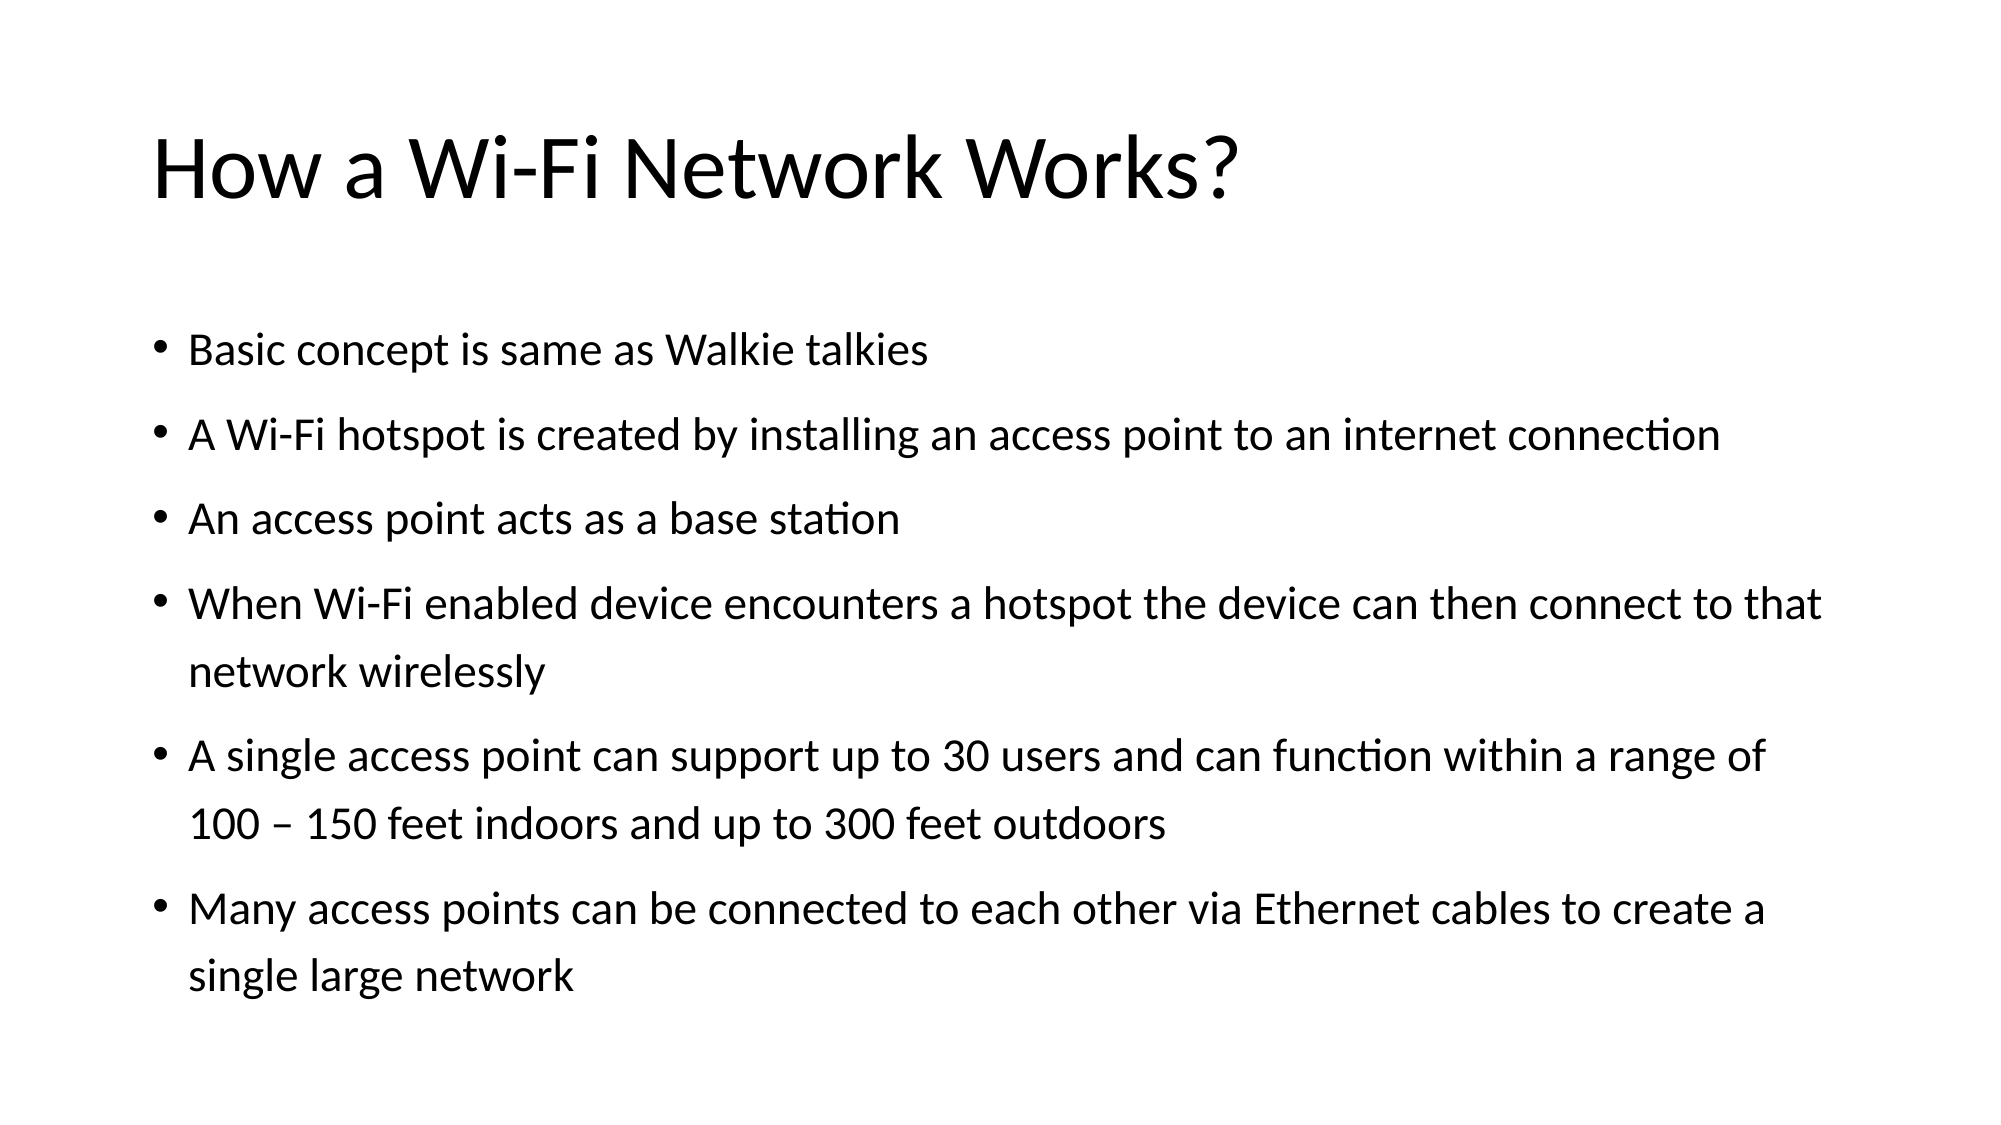

# How a Wi-Fi Network Works?
Basic concept is same as Walkie talkies
A Wi-Fi hotspot is created by installing an access point to an internet connection
An access point acts as a base station
When Wi-Fi enabled device encounters a hotspot the device can then connect to that network wirelessly
A single access point can support up to 30 users and can function within a range of 100 – 150 feet indoors and up to 300 feet outdoors
Many access points can be connected to each other via Ethernet cables to create a single large network
CONFIDENTIAL© Copyright 2008 Tech Mahindra Limited
224